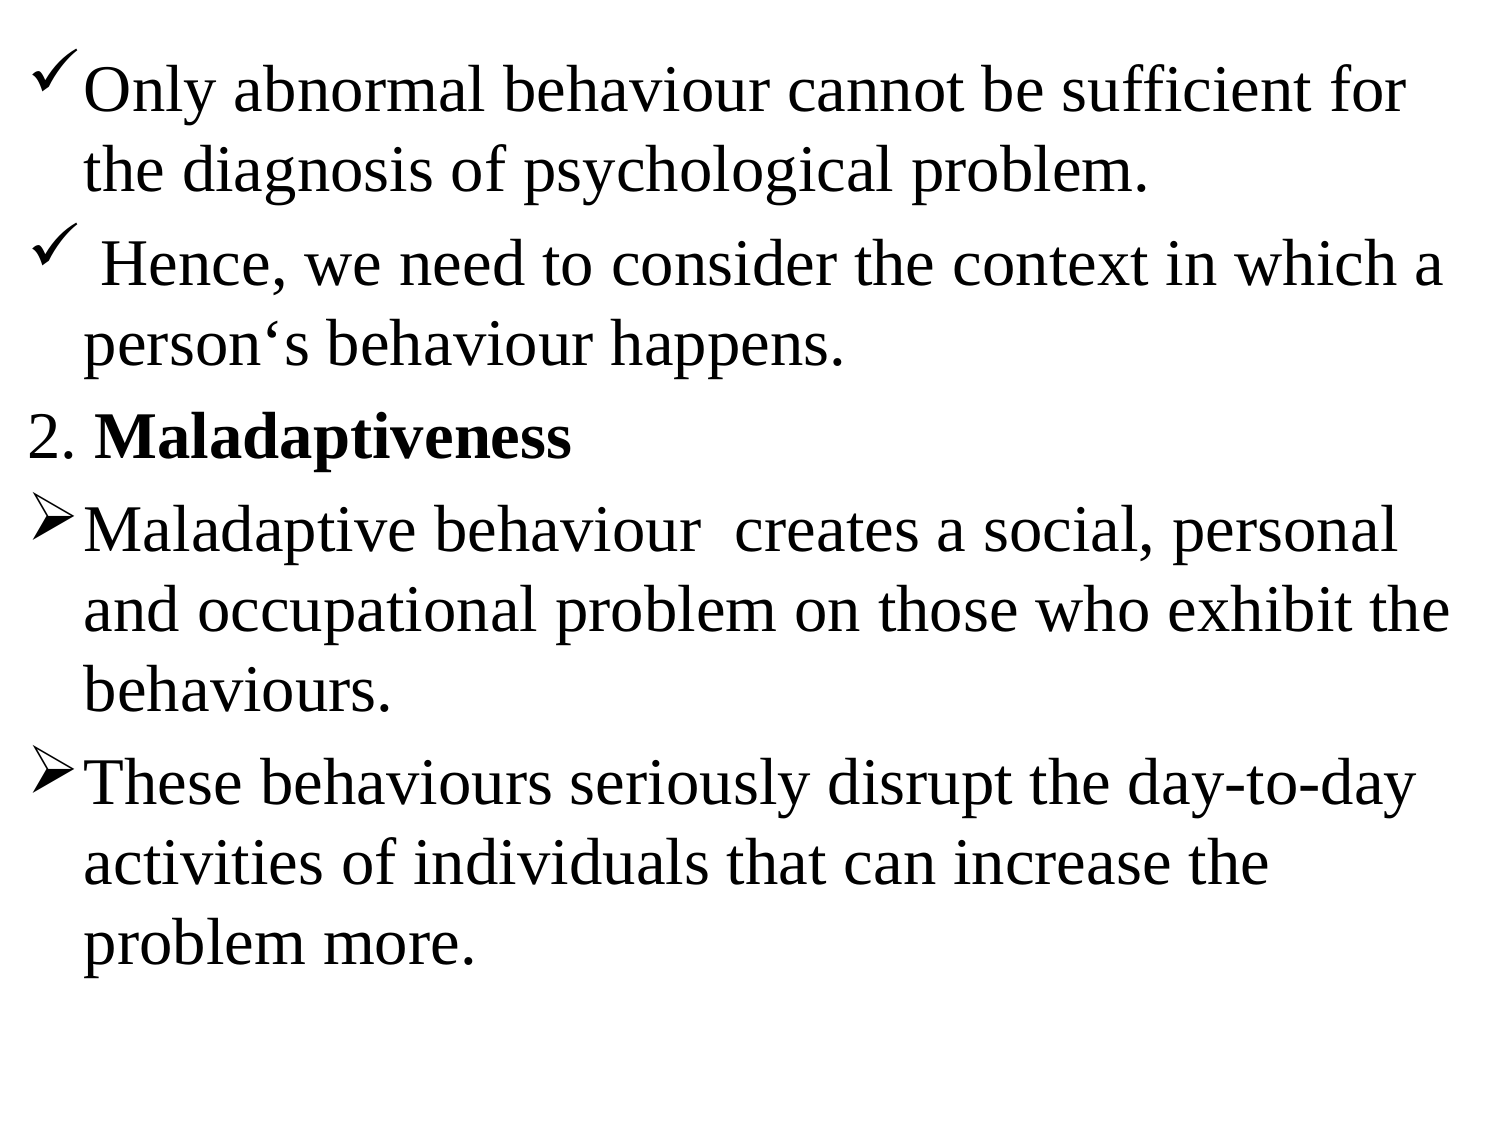

Only abnormal behaviour cannot be sufficient for the diagnosis of psychological problem.
 Hence, we need to consider the context in which a person‘s behaviour happens.
2. Maladaptiveness
Maladaptive behaviour  creates a social, personal and occupational problem on those who exhibit the behaviours.
These behaviours seriously disrupt the day-to-day activities of individuals that can increase the problem more.